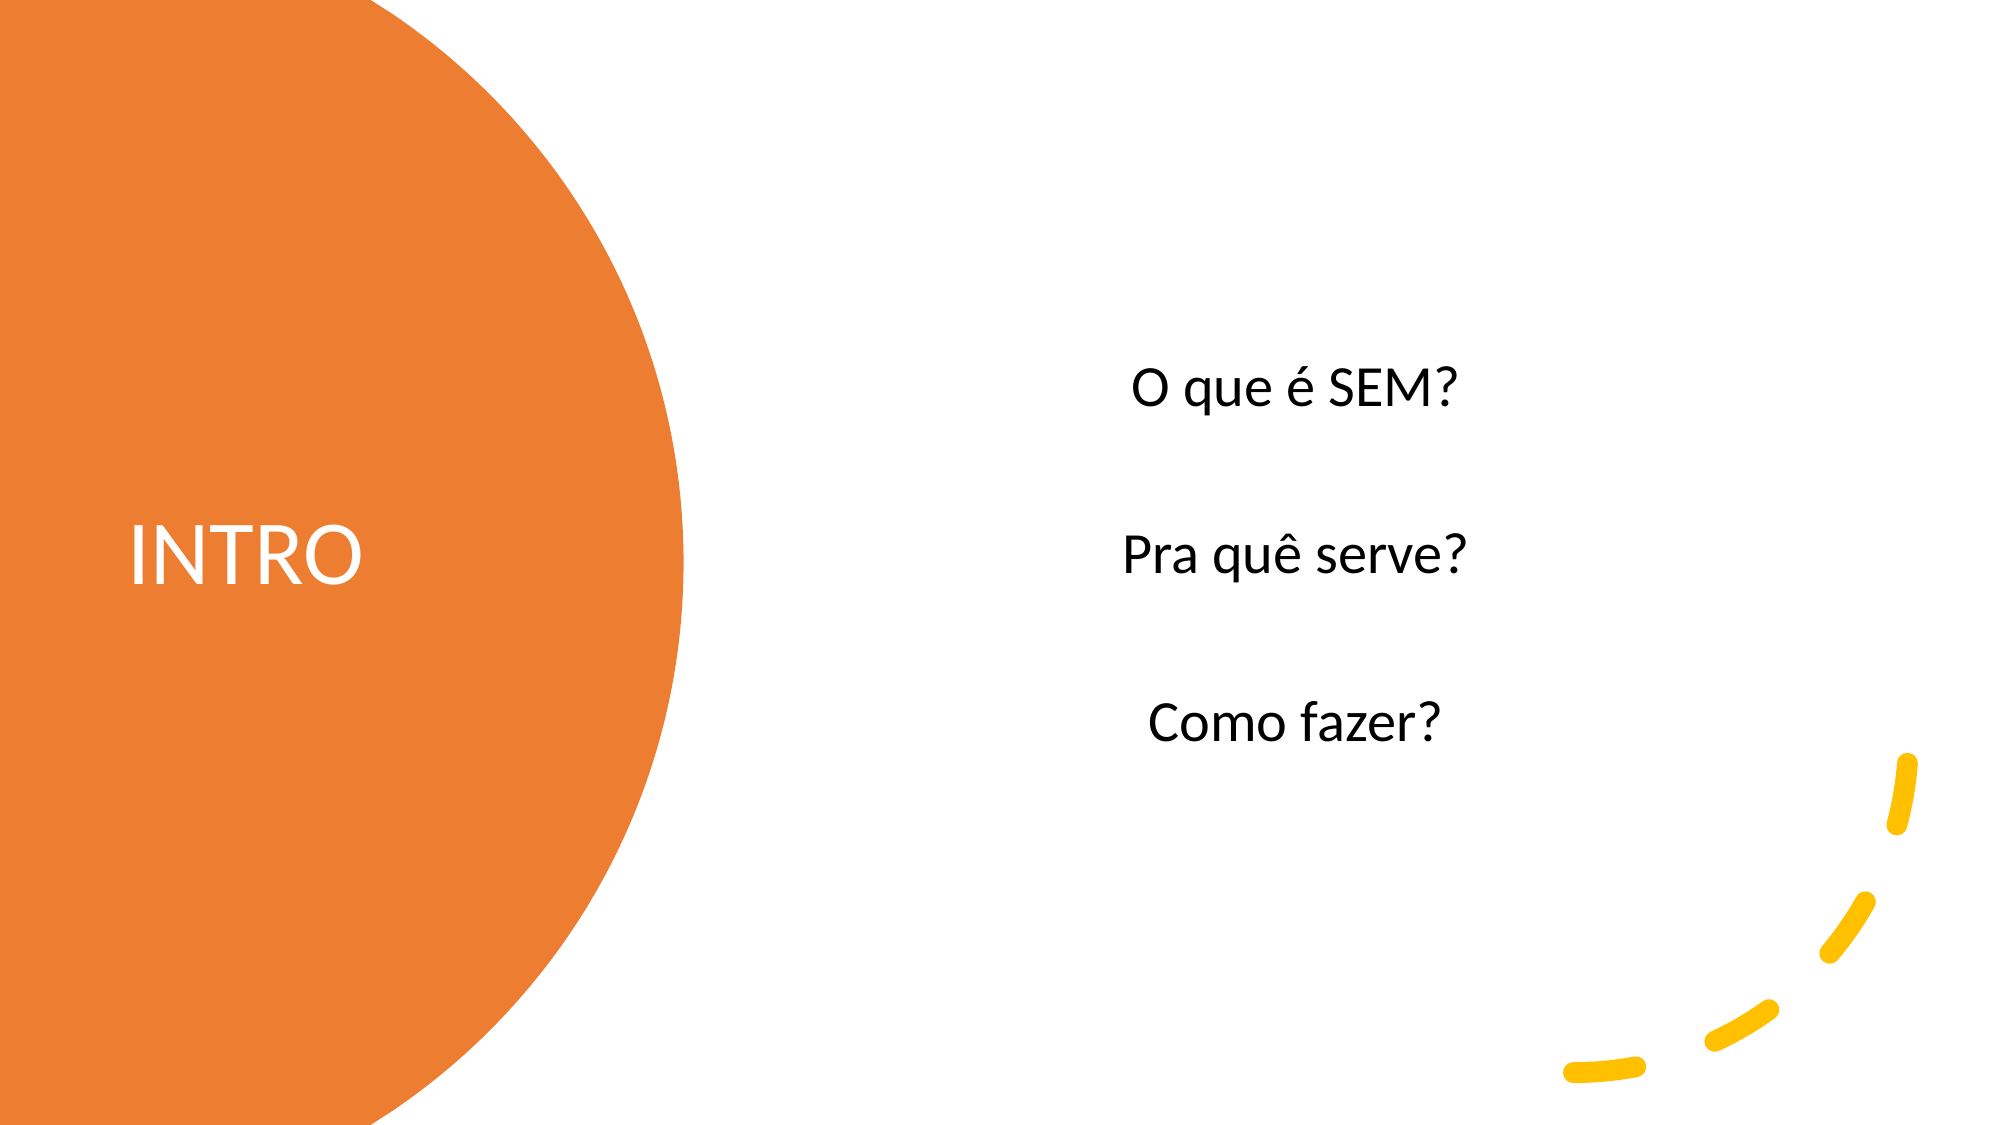

O que é SEM?

Pra quê serve?

Como fazer?
# INTRO